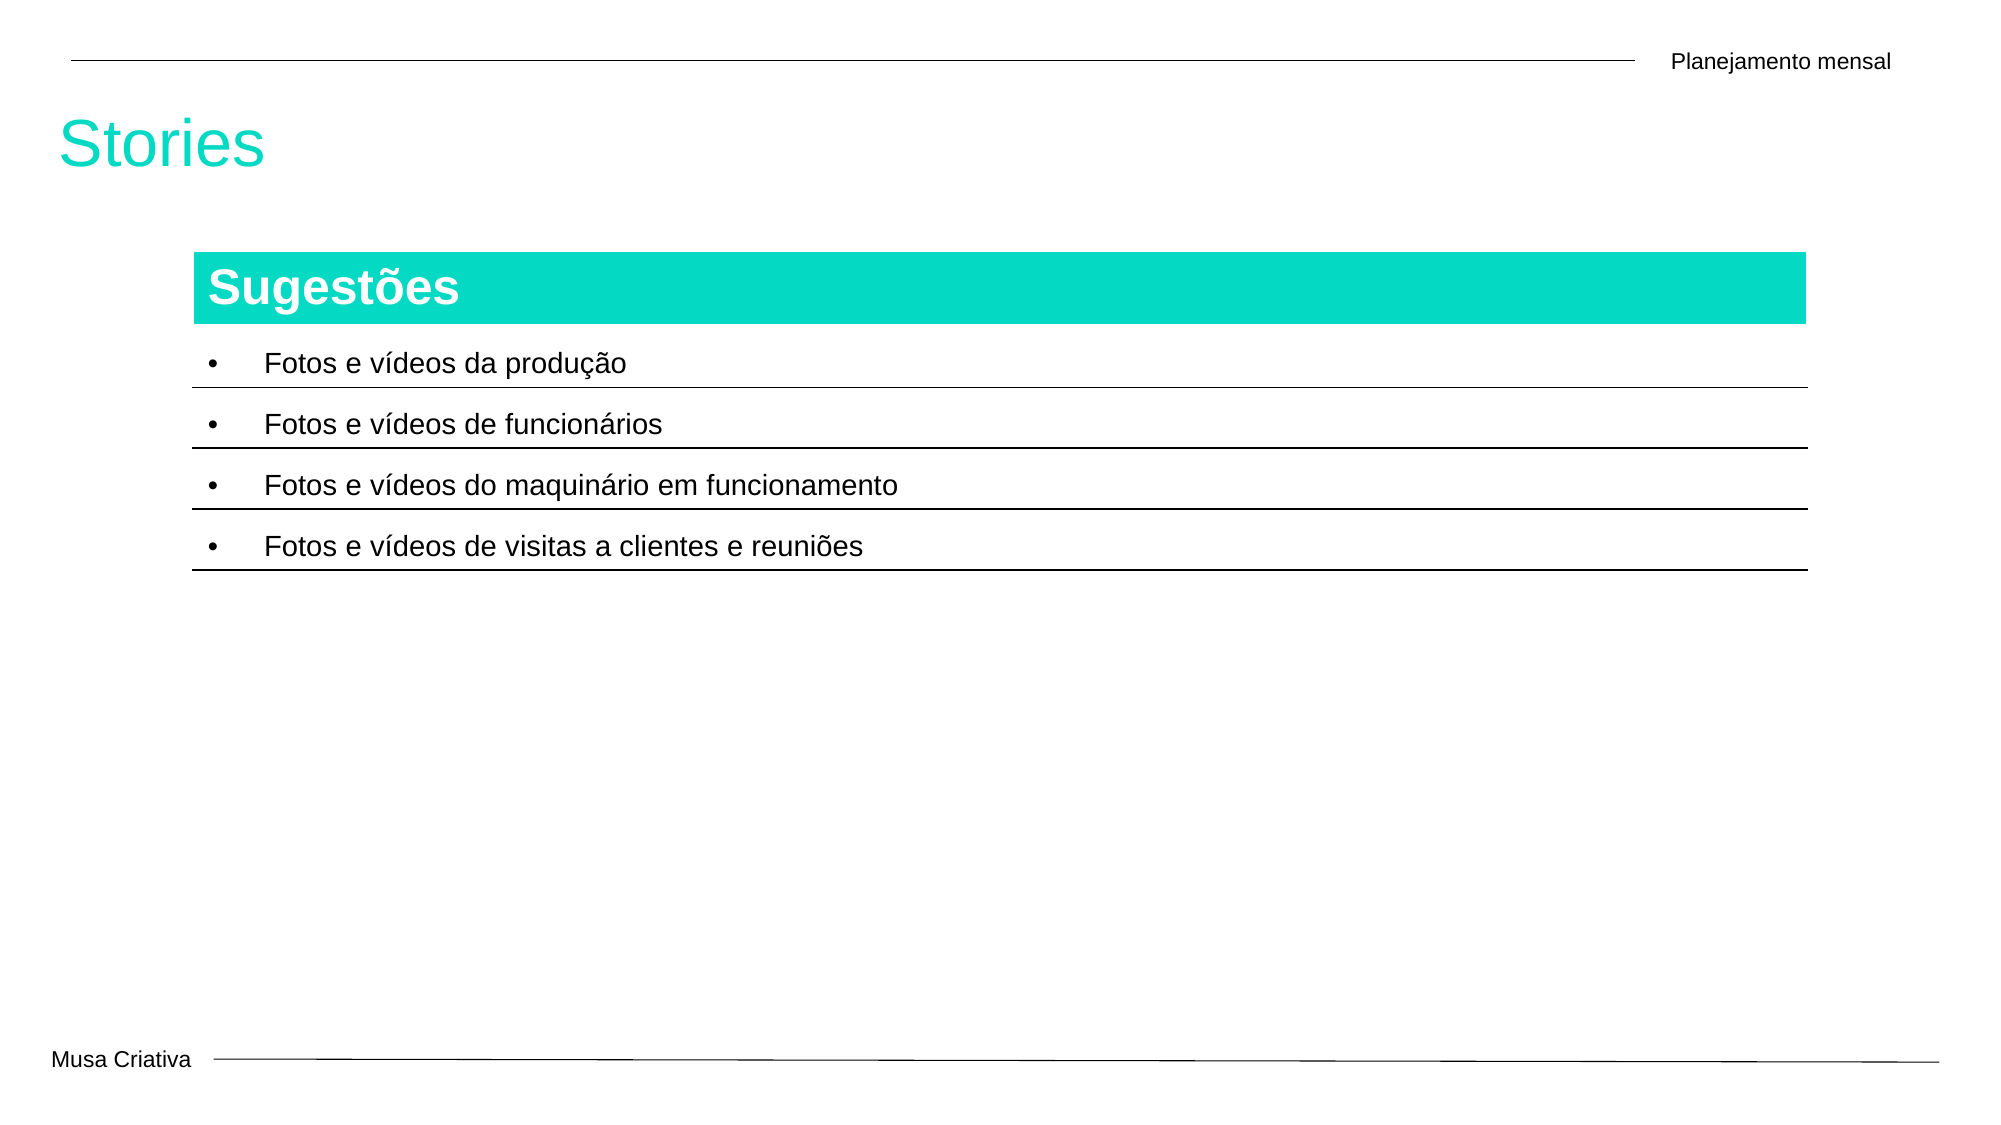

Planejamento mensal
Stories
| Sugestões |
| --- |
| Fotos e vídeos da produção |
| Fotos e vídeos de funcionários |
| Fotos e vídeos do maquinário em funcionamento |
| Fotos e vídeos de visitas a clientes e reuniões |
Musa Criativa